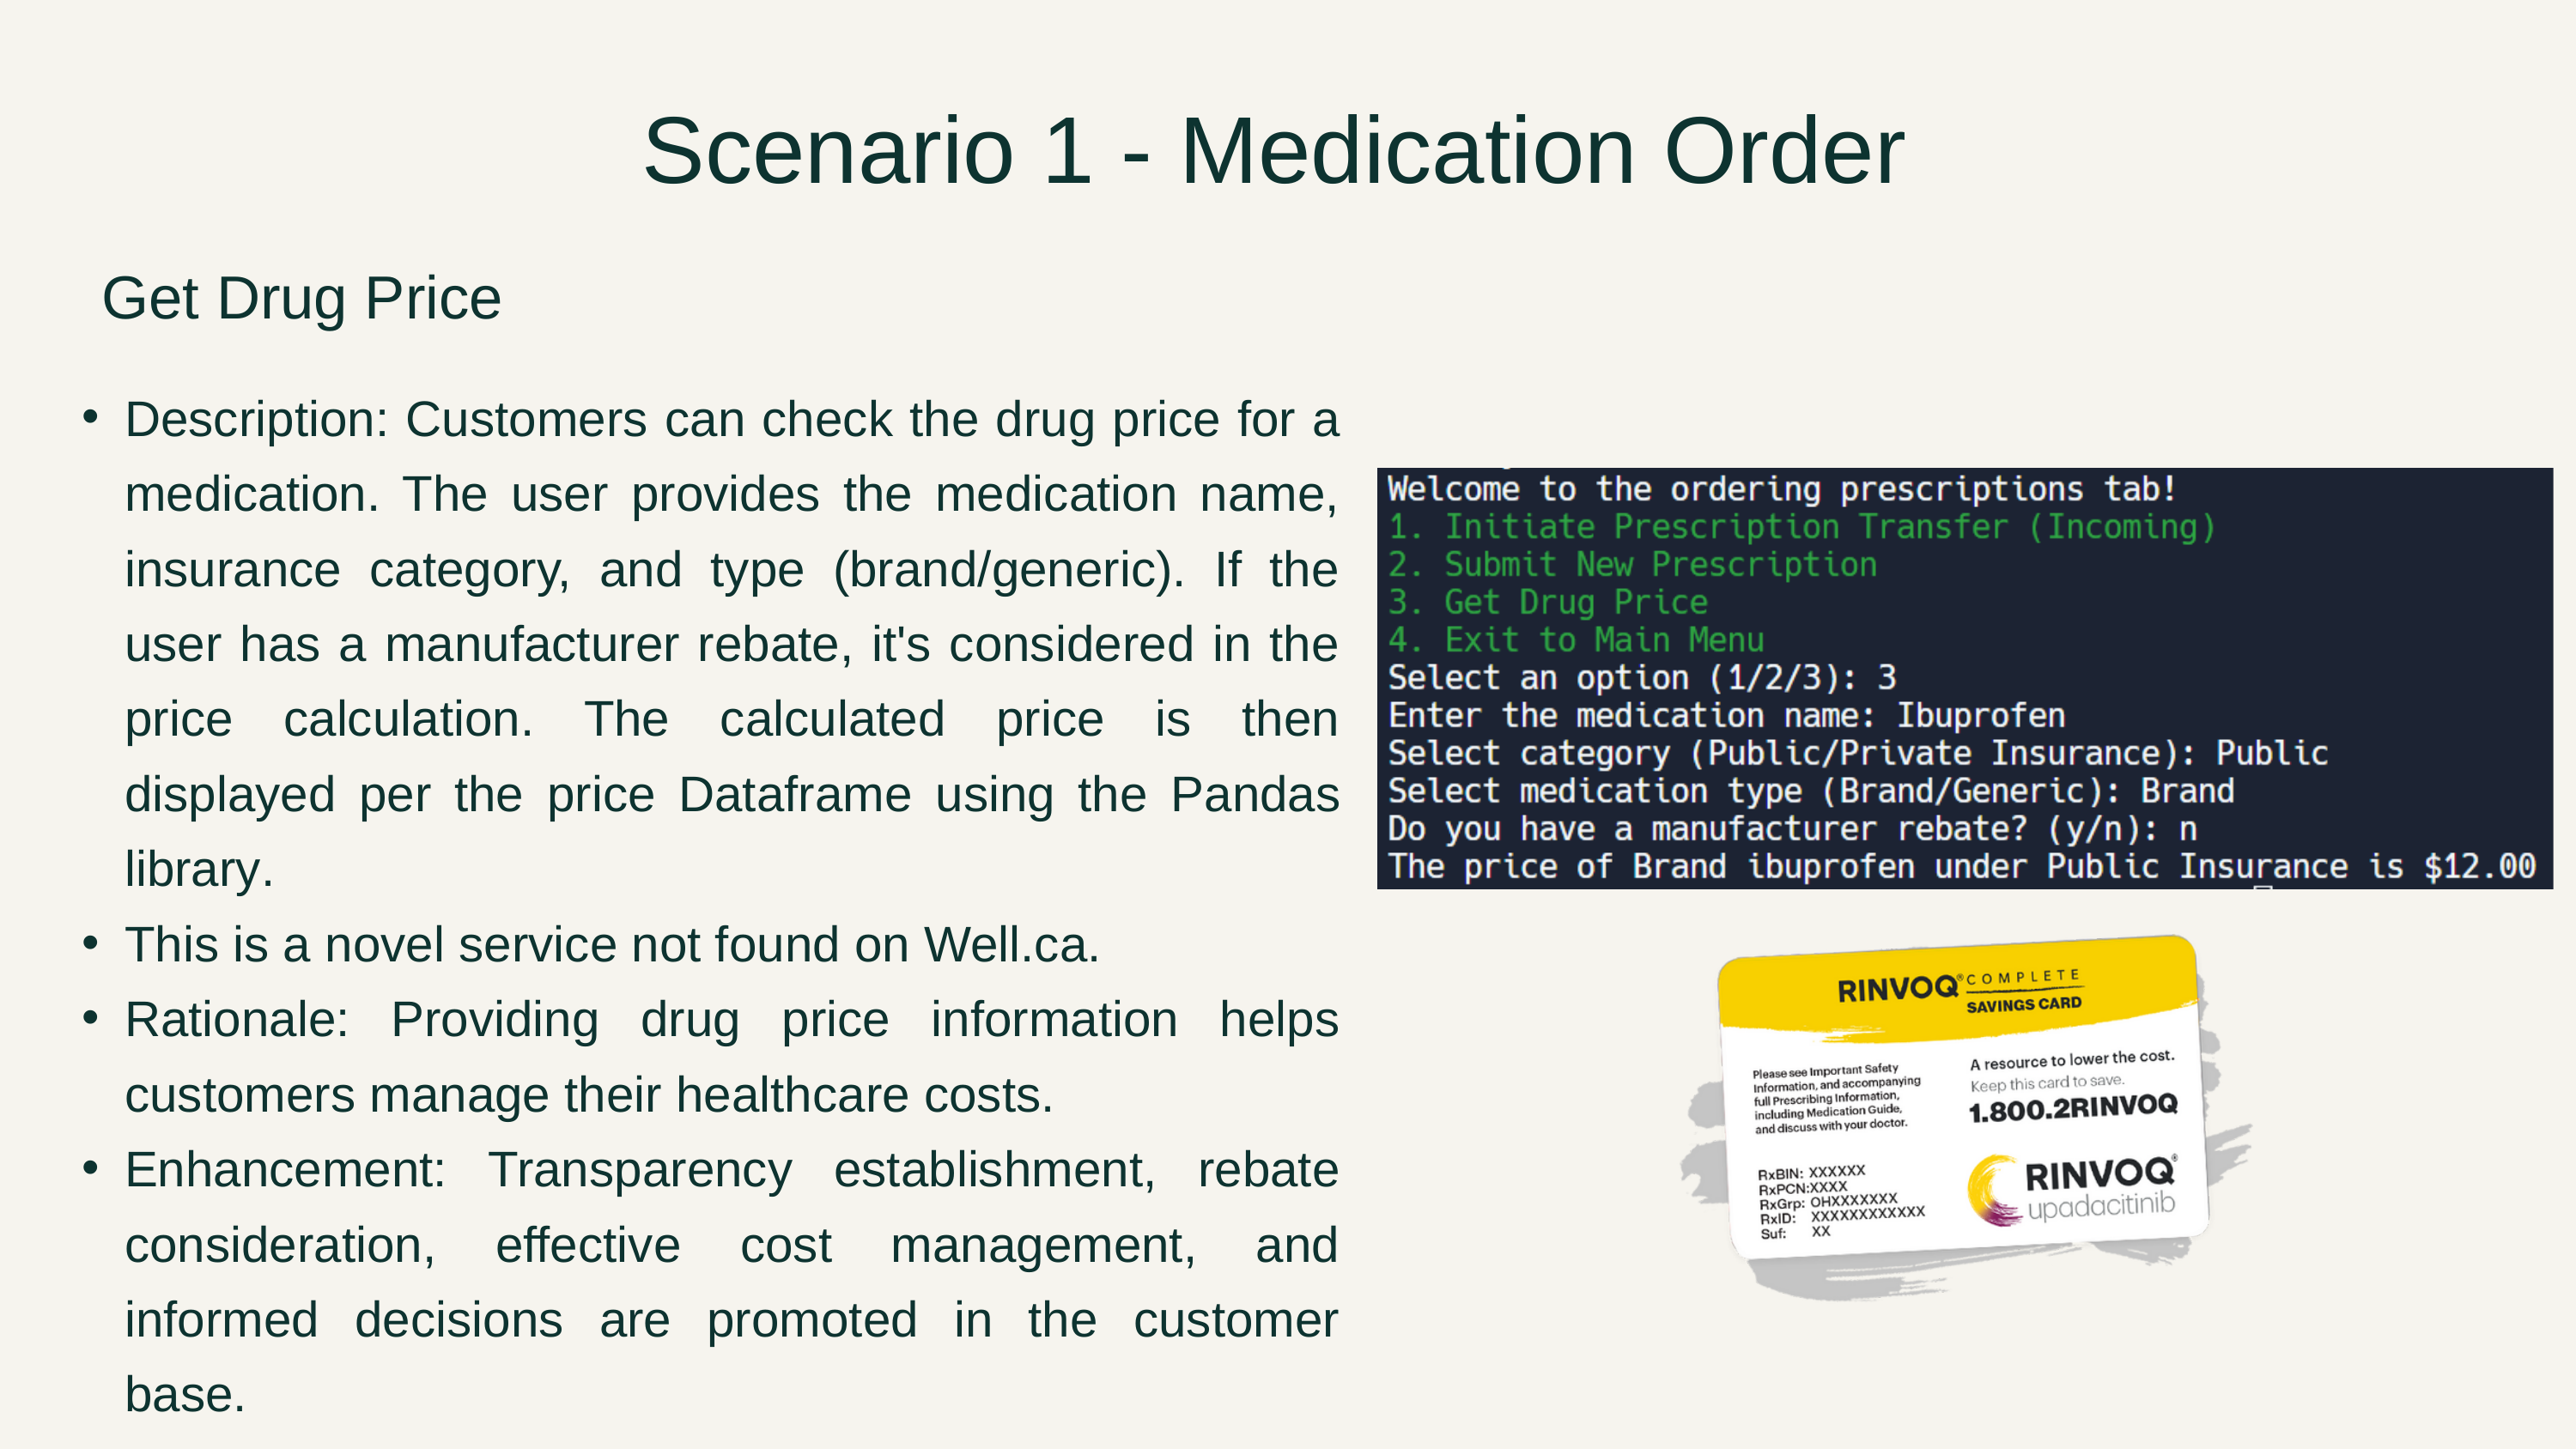

Scenario 1 - Medication Order
Get Drug Price
Description: Customers can check the drug price for a medication. The user provides the medication name, insurance category, and type (brand/generic). If the user has a manufacturer rebate, it's considered in the price calculation. The calculated price is then displayed per the price Dataframe using the Pandas library.
This is a novel service not found on Well.ca.
Rationale: Providing drug price information helps customers manage their healthcare costs.
Enhancement: Transparency establishment, rebate consideration, effective cost management, and informed decisions are promoted in the customer base.

[